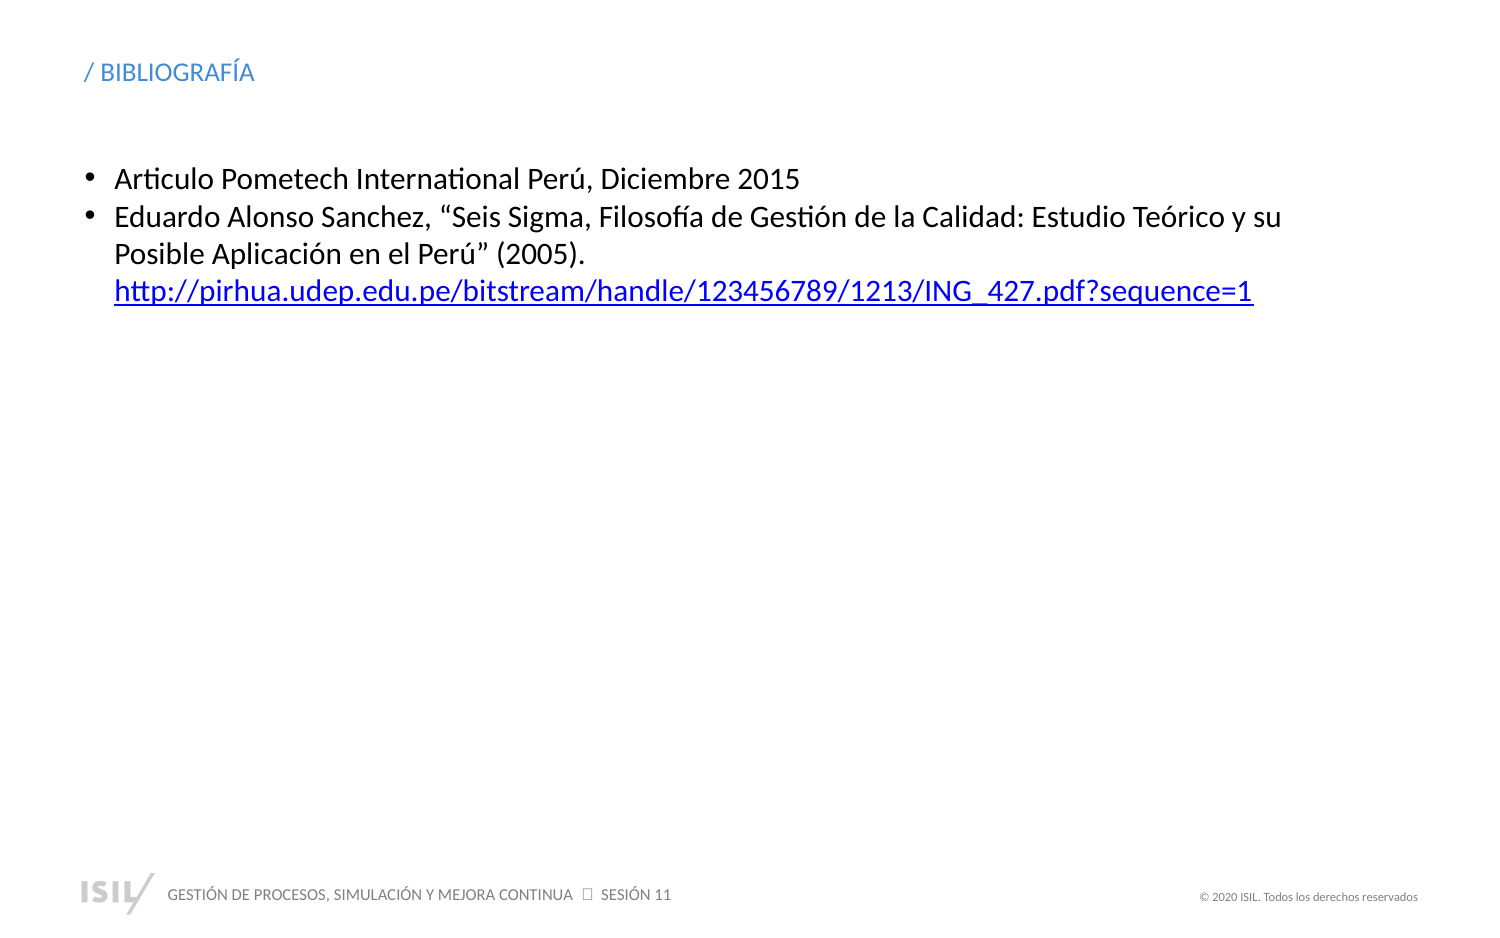

/ BIBLIOGRAFÍA
Articulo Pometech International Perú, Diciembre 2015
Eduardo Alonso Sanchez, “Seis Sigma, Filosofía de Gestión de la Calidad: Estudio Teórico y su Posible Aplicación en el Perú” (2005). http://pirhua.udep.edu.pe/bitstream/handle/123456789/1213/ING_427.pdf?sequence=1